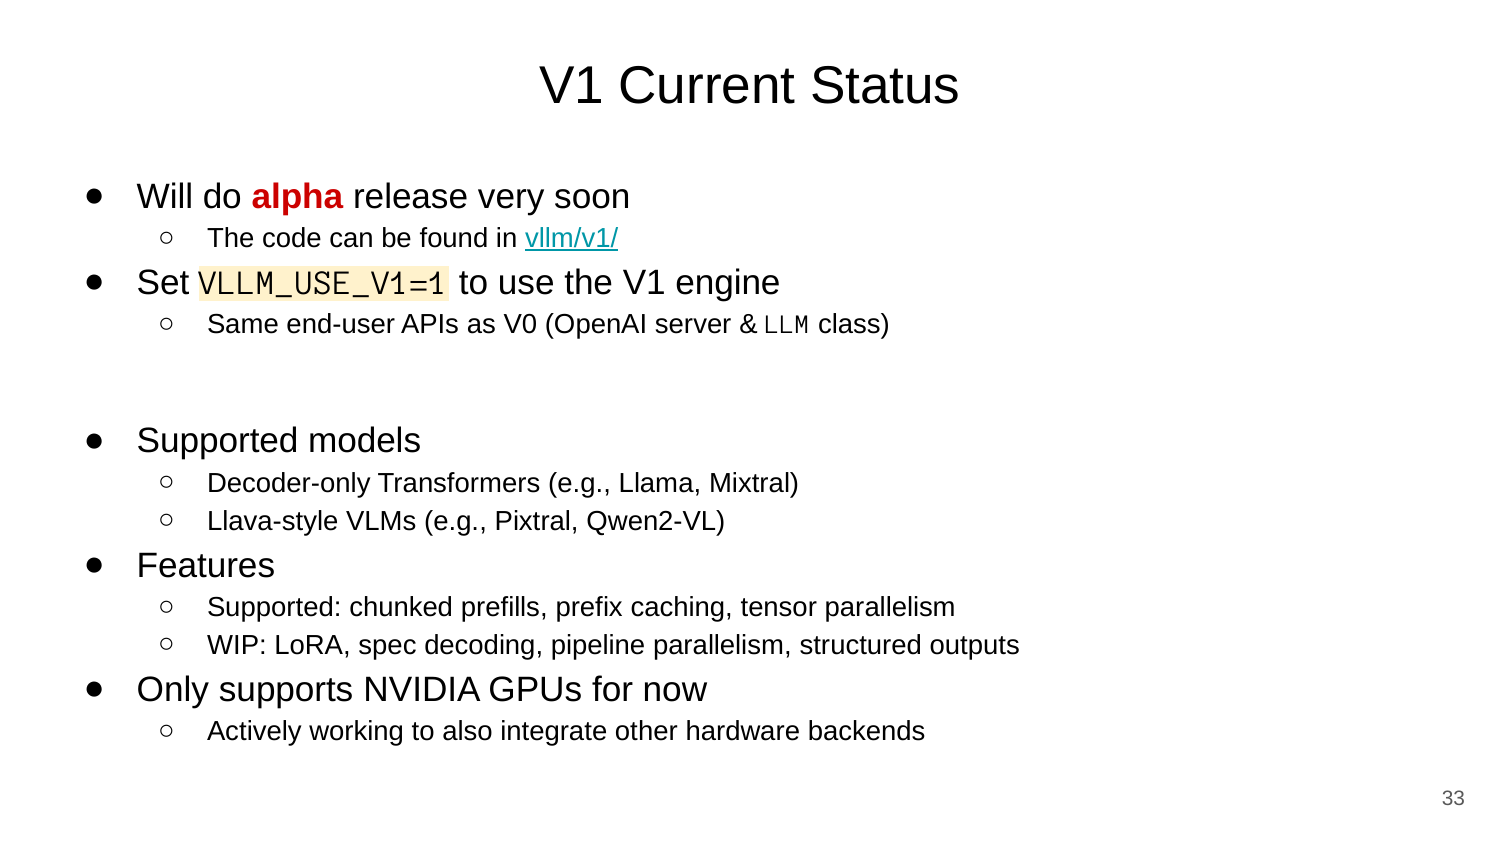

# V1 Current Status
Will do alpha release very soon
The code can be found in vllm/v1/
Set VLLM_USE_V1=1 to use the V1 engine
Same end-user APIs as V0 (OpenAI server & LLM class)

Supported models
Decoder-only Transformers (e.g., Llama, Mixtral)
Llava-style VLMs (e.g., Pixtral, Qwen2-VL)
Features
Supported: chunked prefills, prefix caching, tensor parallelism
WIP: LoRA, spec decoding, pipeline parallelism, structured outputs
Only supports NVIDIA GPUs for now
Actively working to also integrate other hardware backends
33